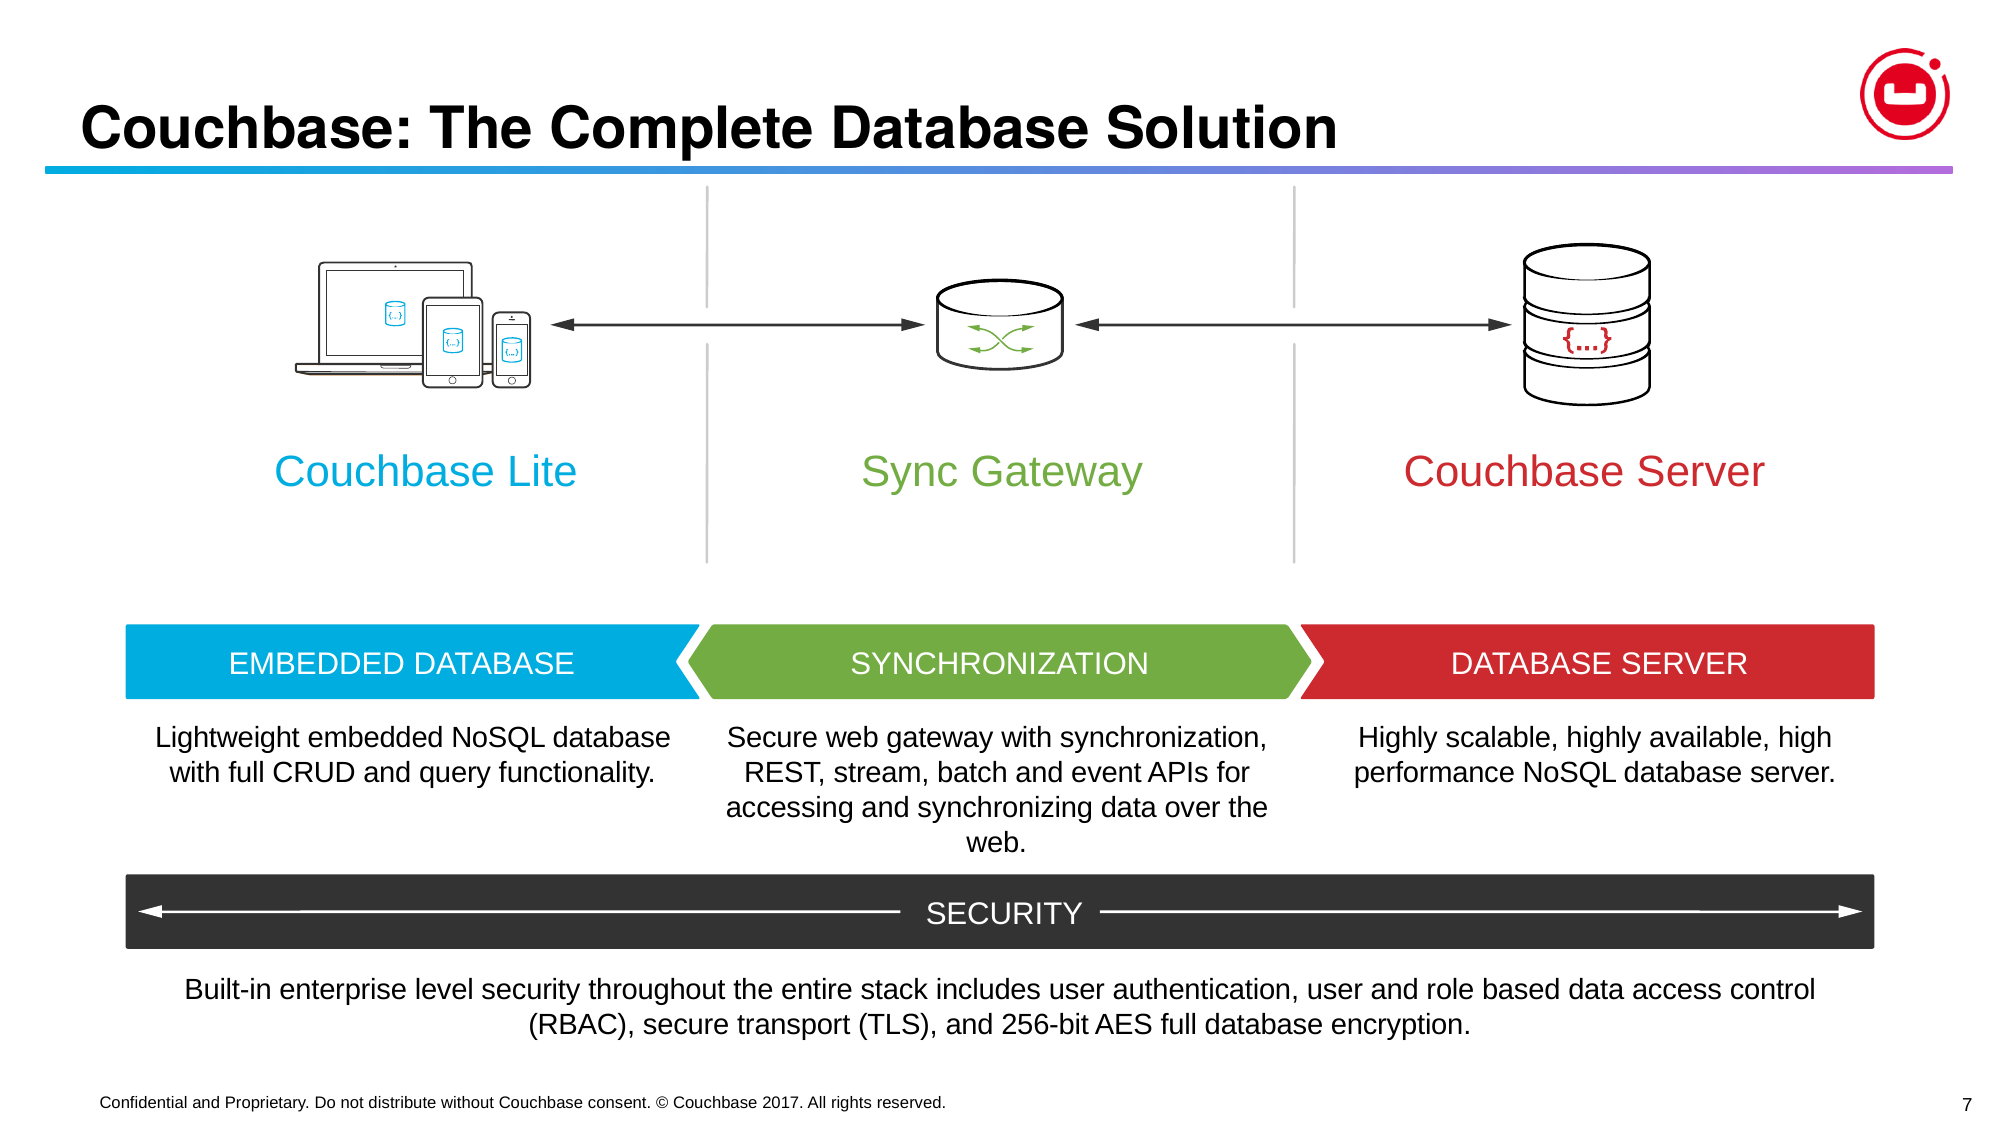

# Couchbase: The Complete Database Solution

Couchbase Lite
Sync Gateway
Couchbase Server

EMBEDDED DATABASE
SYNCHRONIZATION
DATABASE SERVER
Secure web gateway with synchronization, REST, stream, batch and event APIs for accessing and synchronizing data over the web.
Lightweight embedded NoSQL database with full CRUD and query functionality.
Highly scalable, highly available, high performance NoSQL database server.

SECURITY

Built-in enterprise level security throughout the entire stack includes user authentication, user and role based data access control (RBAC), secure transport (TLS), and 256-bit AES full database encryption.